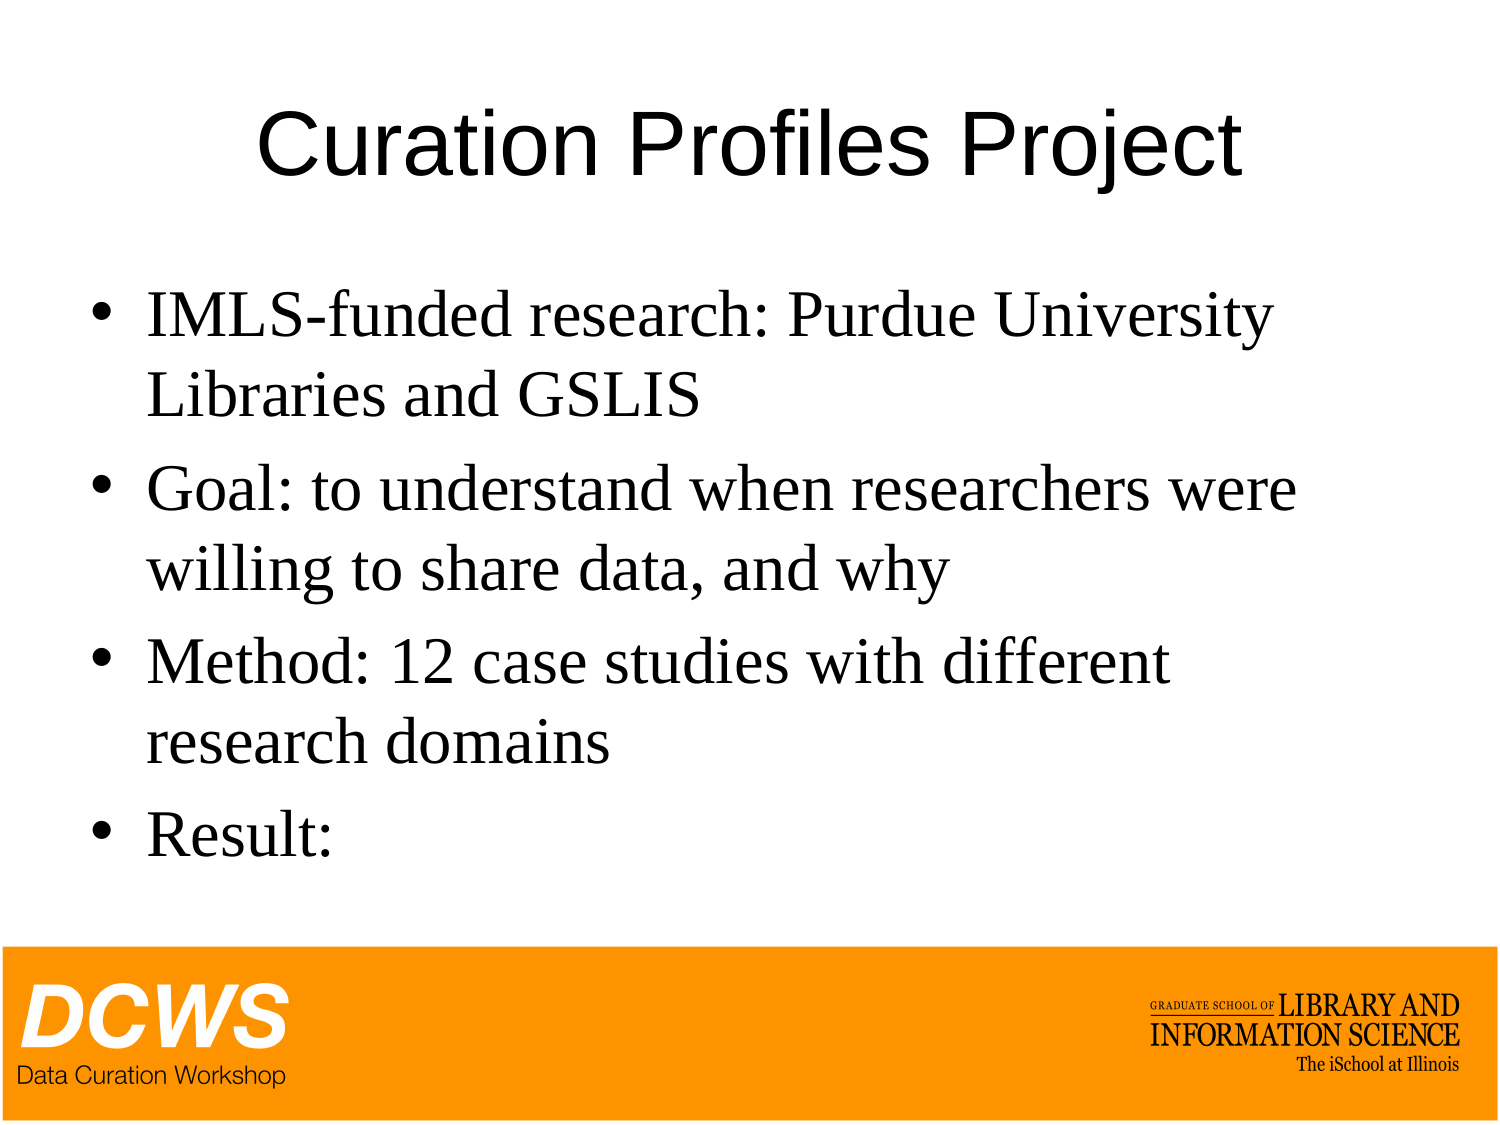

# Curation Profiles Project
IMLS-funded research: Purdue University Libraries and GSLIS
Goal: to understand when researchers were willing to share data, and why
Method: 12 case studies with different research domains
Result: